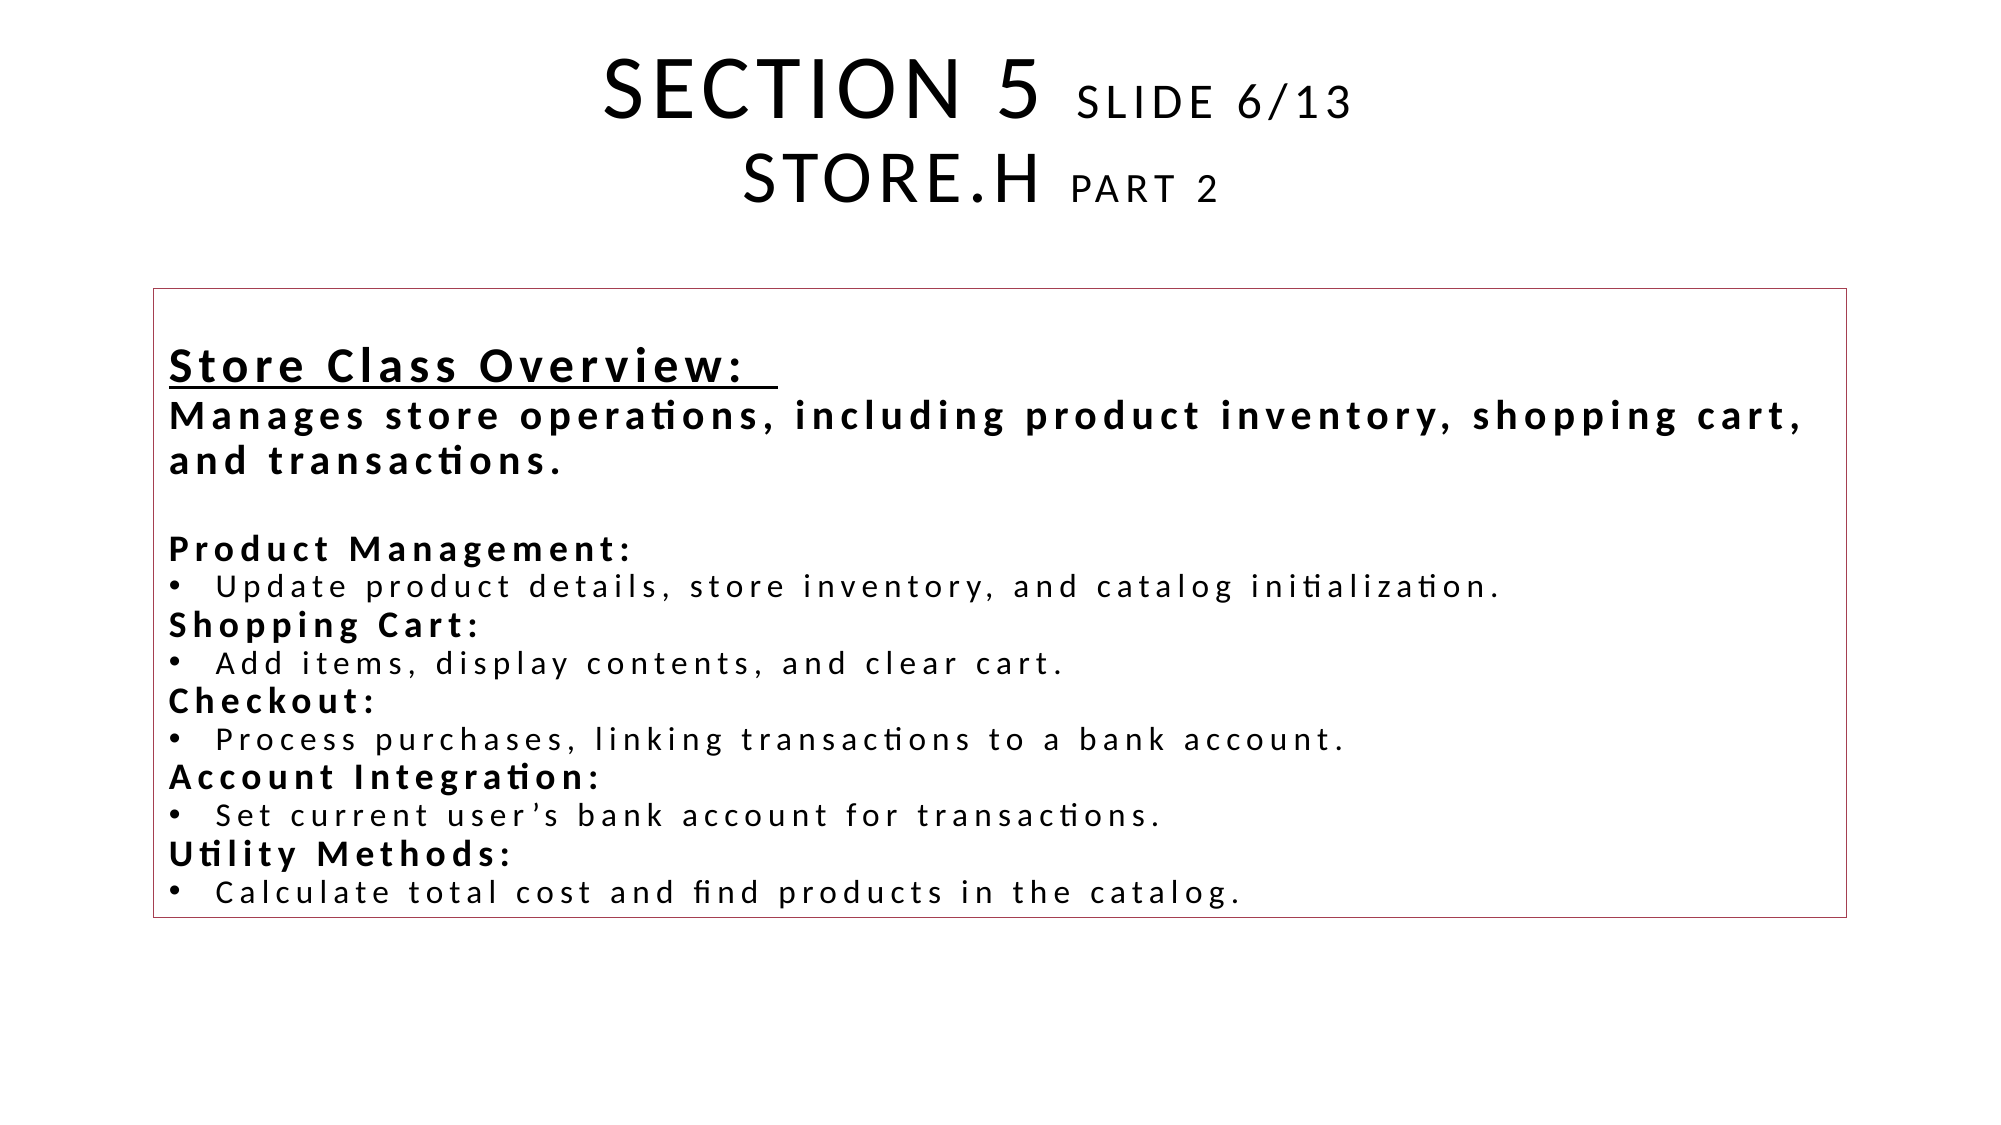

# Section 5 Slide 6/13 Store.h part 2
Store Class Overview:
Manages store operations, including product inventory, shopping cart, and transactions.

Product Management:
Update product details, store inventory, and catalog initialization.
Shopping Cart:
Add items, display contents, and clear cart.
Checkout:
Process purchases, linking transactions to a bank account.
Account Integration:
Set current user’s bank account for transactions.
Utility Methods:
Calculate total cost and find products in the catalog.